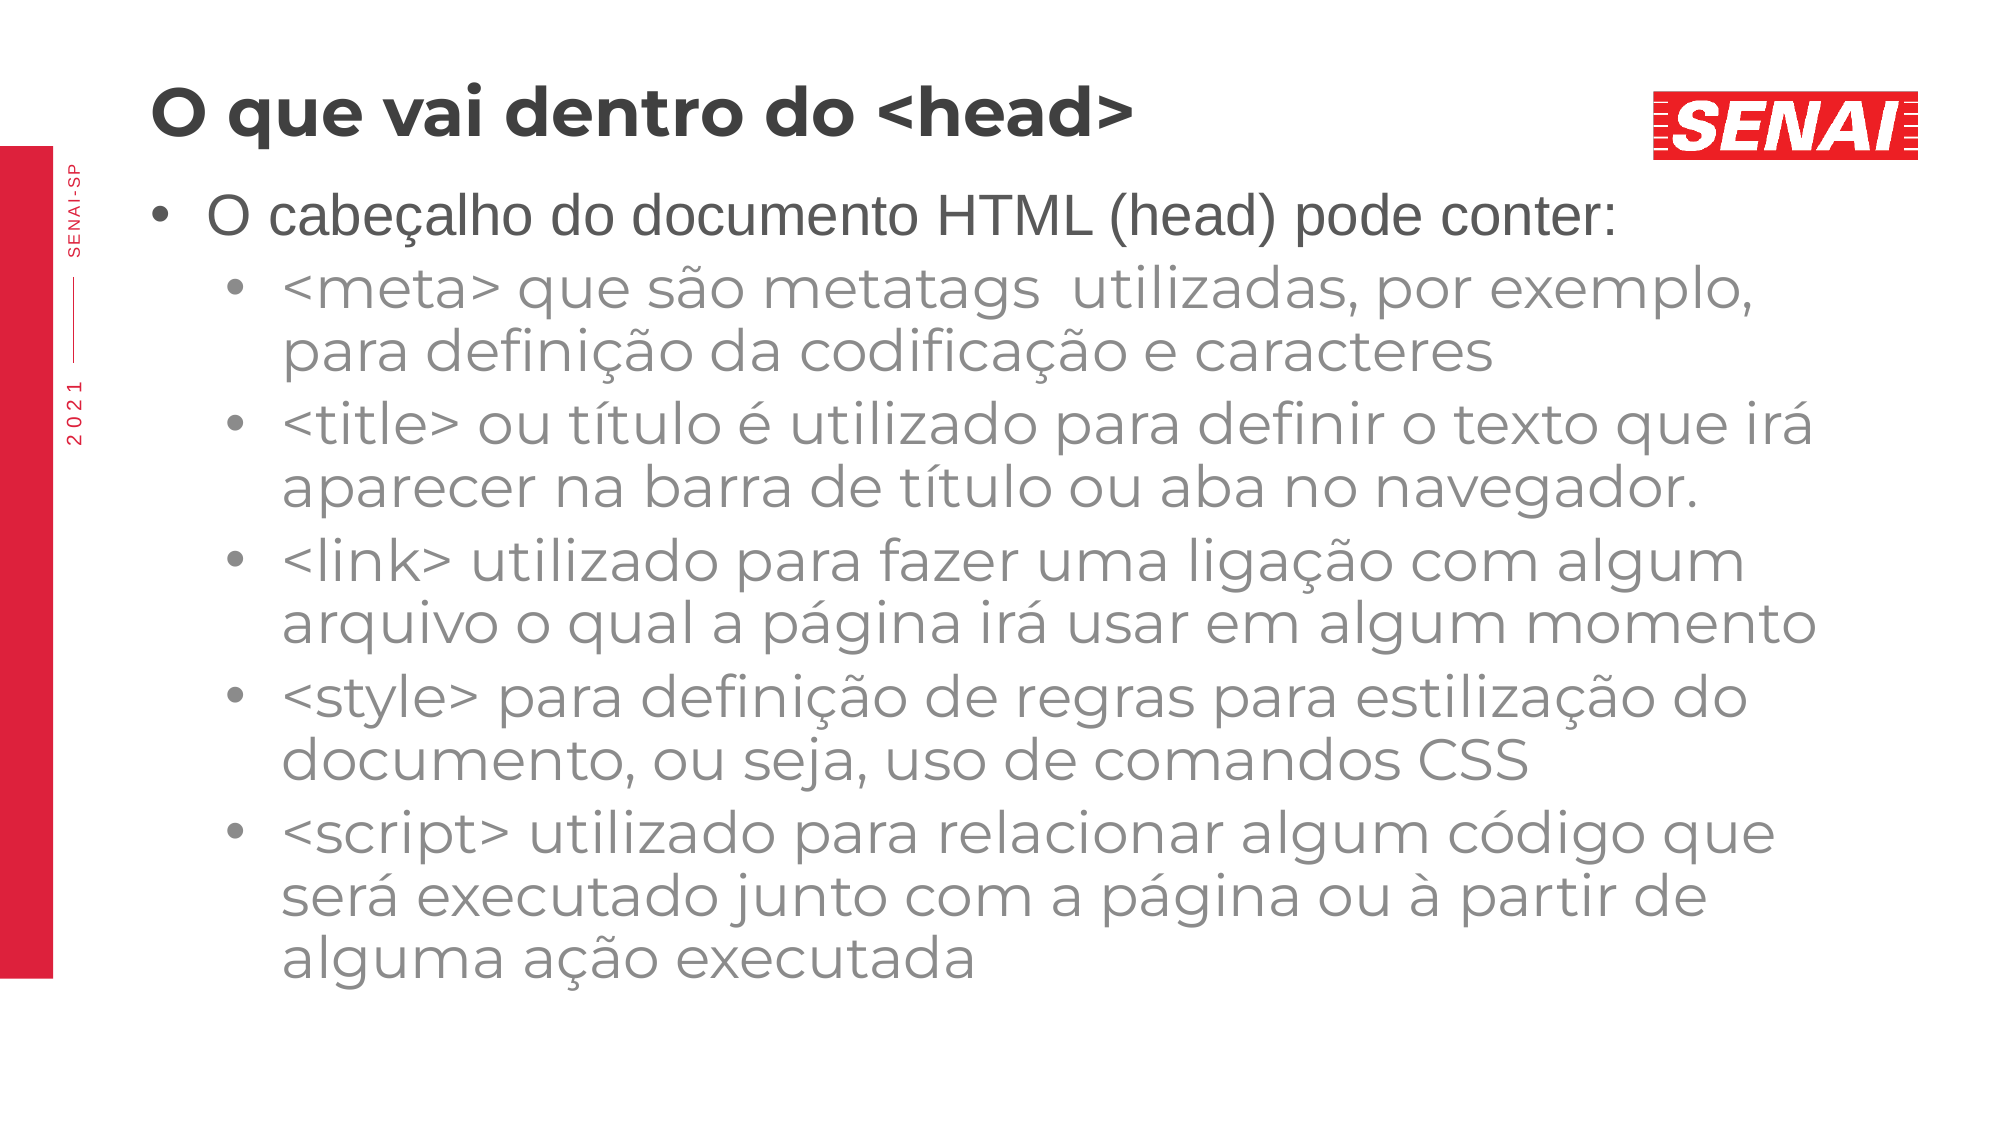

# O que vai dentro do <head>
O cabeçalho do documento HTML (head) pode conter:
<meta> que são metatags  utilizadas, por exemplo, para definição da codificação e caracteres
<title> ou título é utilizado para definir o texto que irá aparecer na barra de título ou aba no navegador.
<link> utilizado para fazer uma ligação com algum arquivo o qual a página irá usar em algum momento
<style> para definição de regras para estilização do documento, ou seja, uso de comandos CSS
<script> utilizado para relacionar algum código que será executado junto com a página ou à partir de alguma ação executada